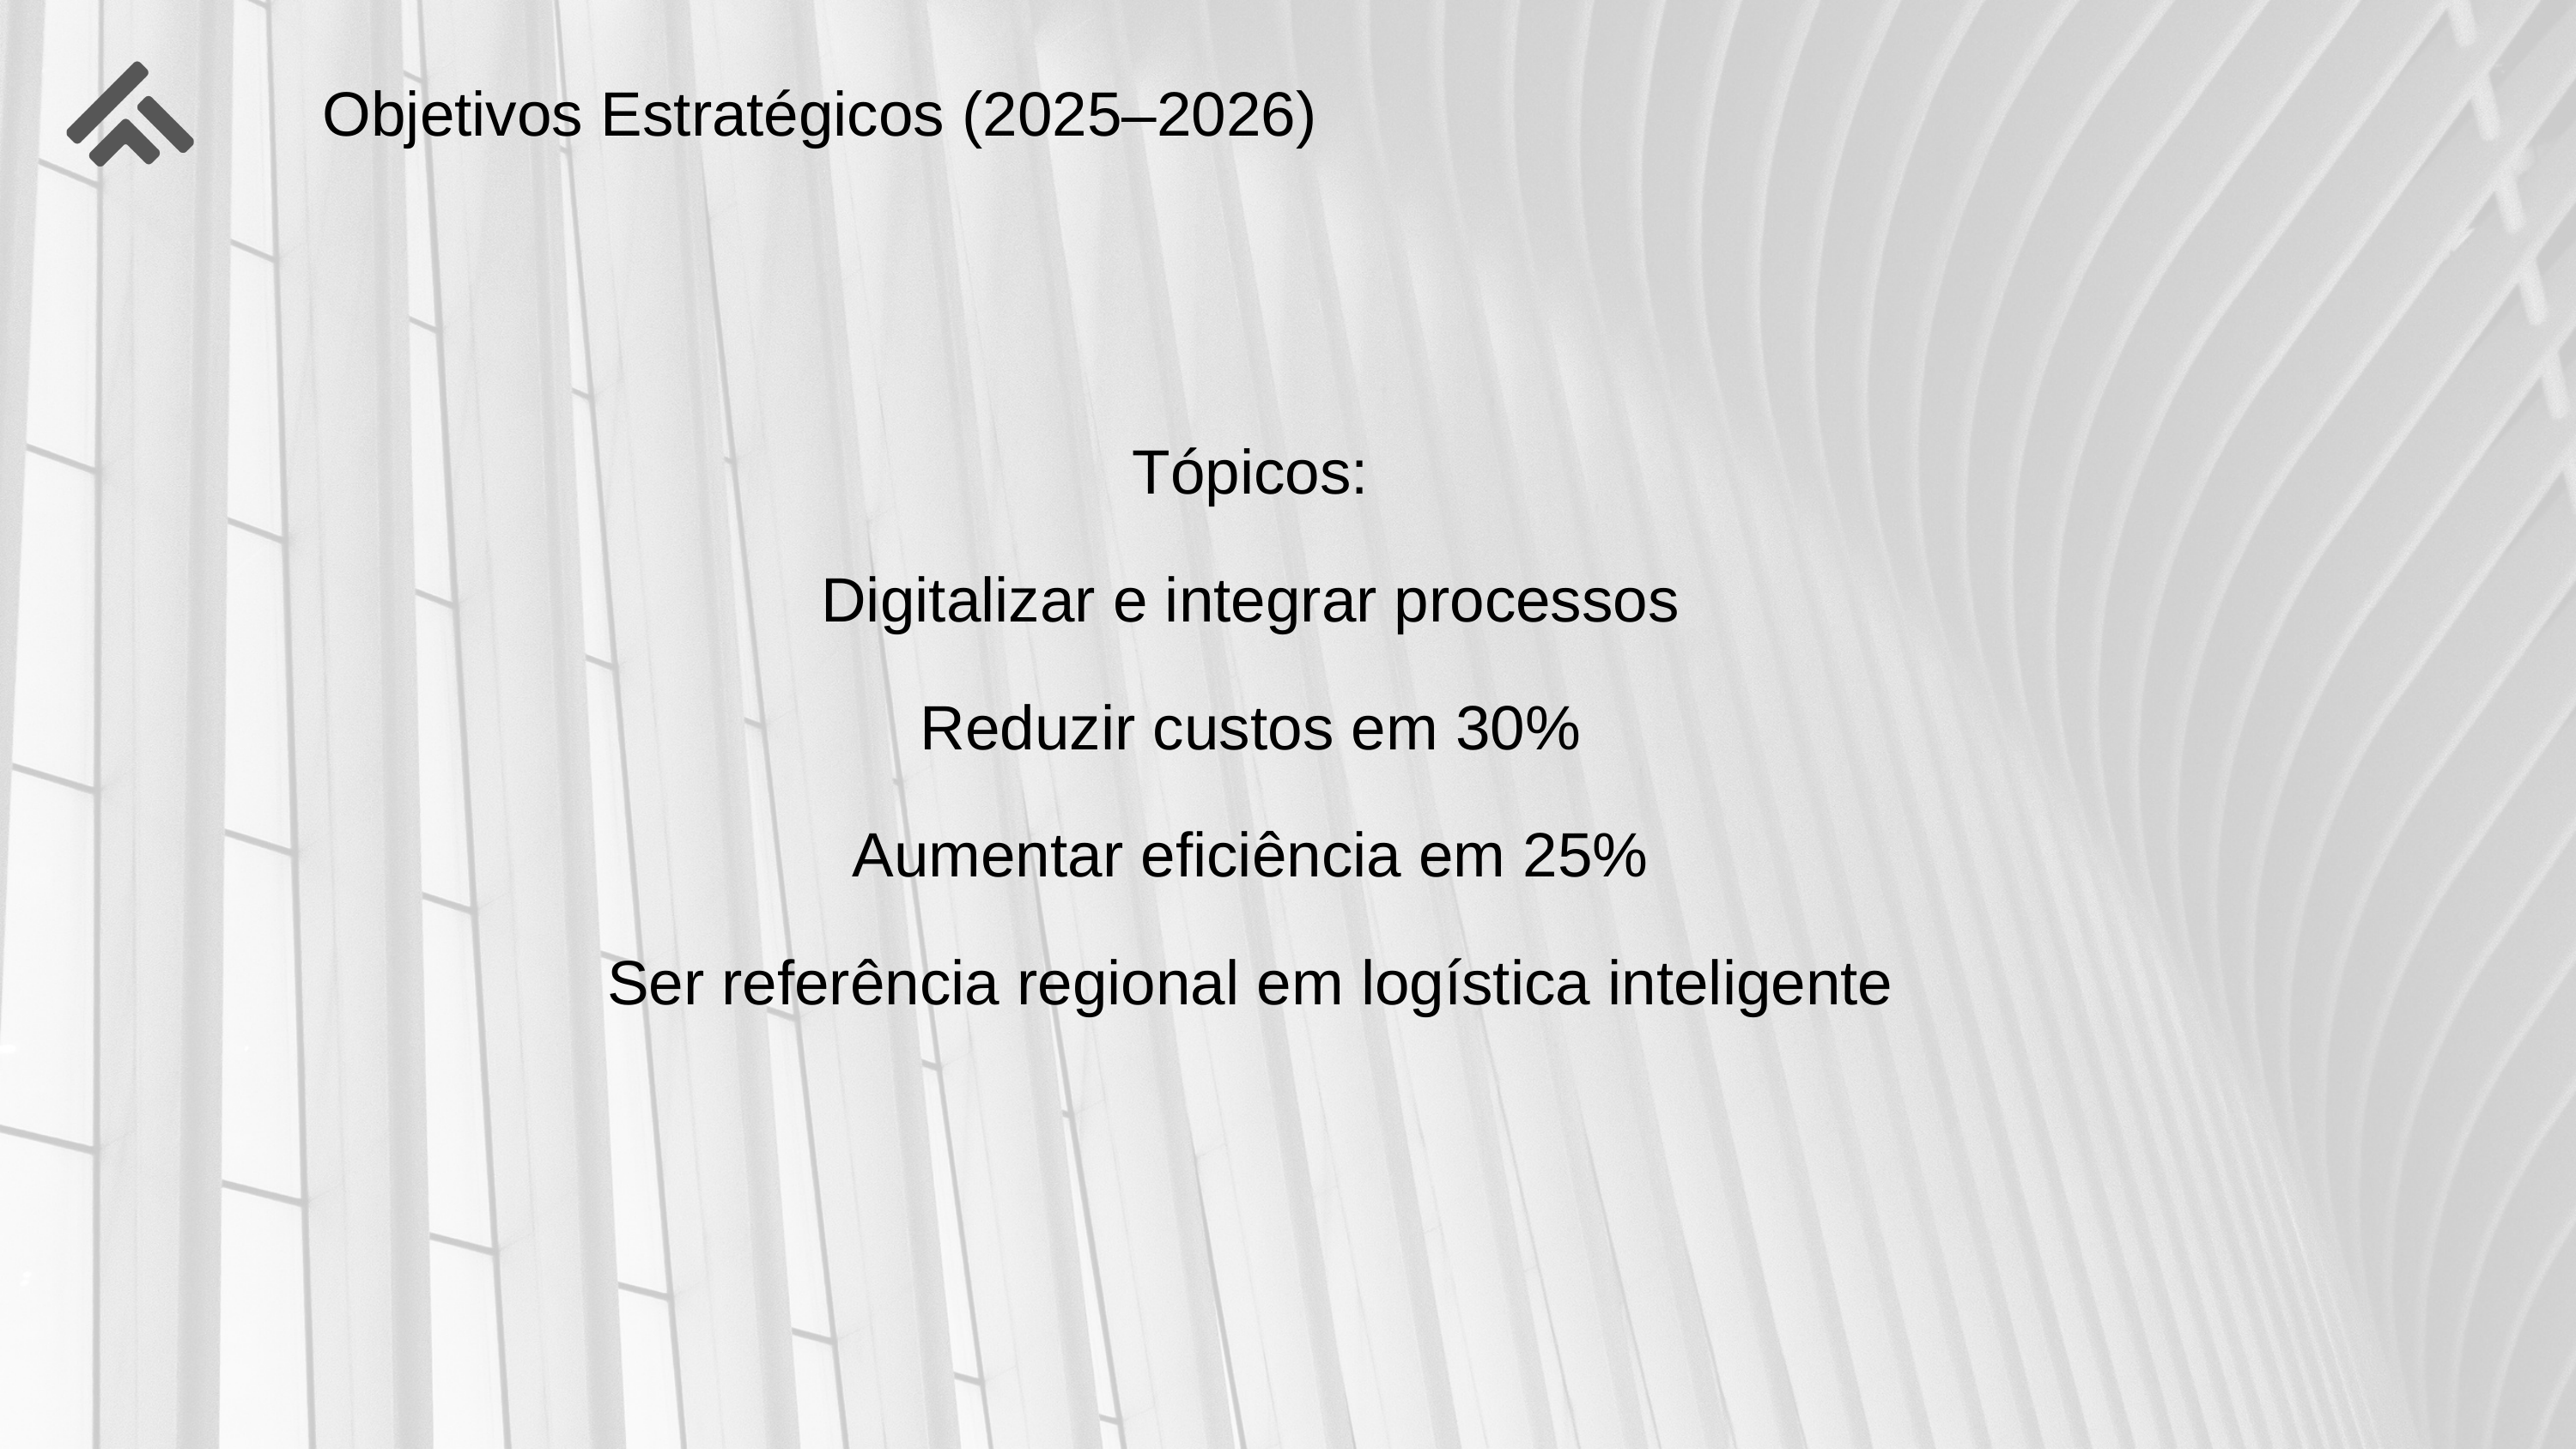

Objetivos Estratégicos (2025–2026)
Tópicos:

Digitalizar e integrar processos

Reduzir custos em 30%

Aumentar eficiência em 25%

Ser referência regional em logística inteligente